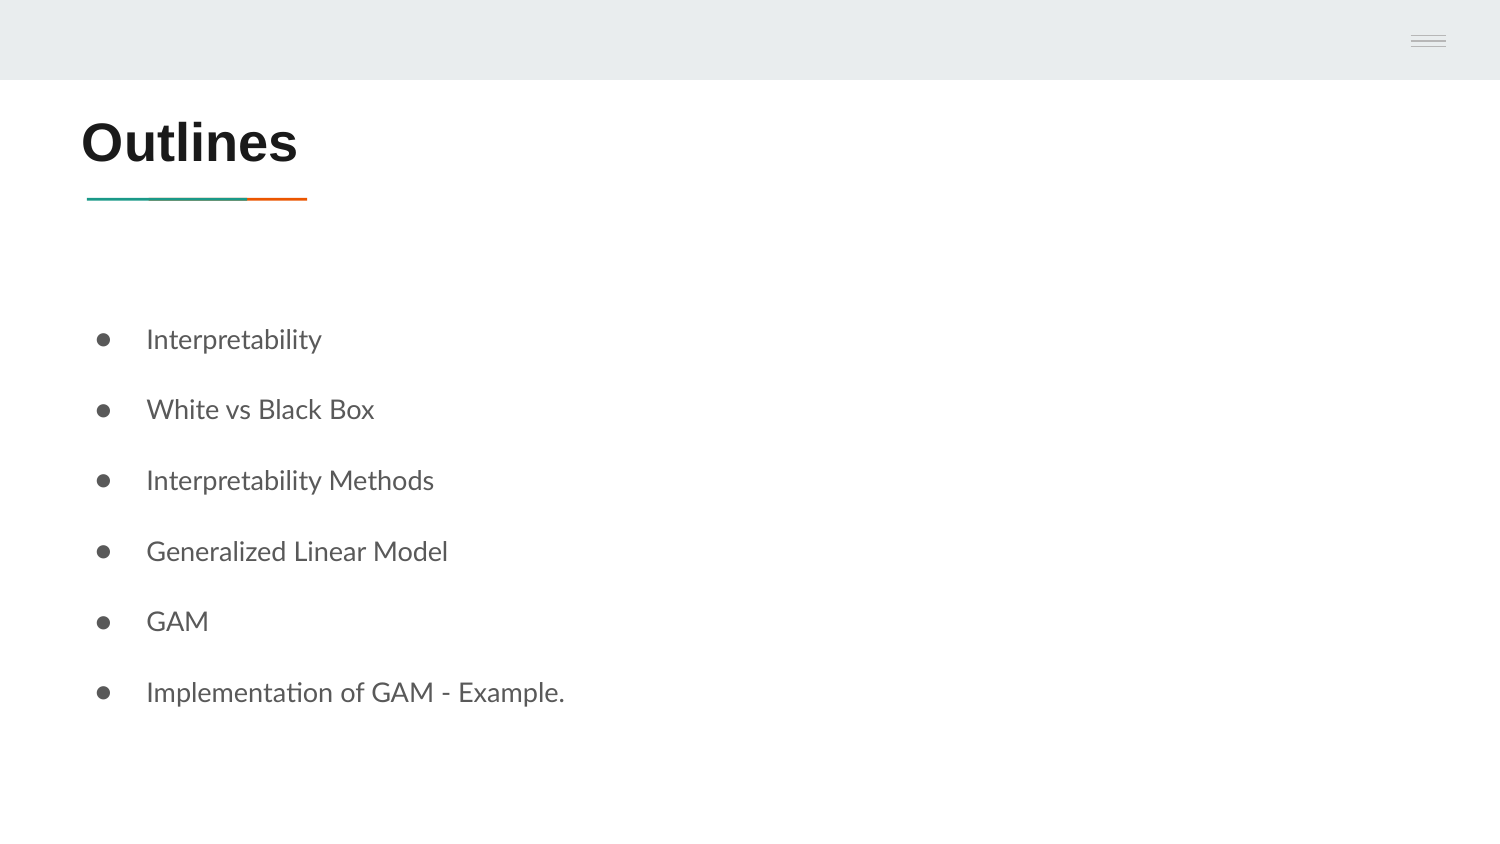

# Outlines

Interpretability
White vs Black Box
Interpretability Methods
Generalized Linear Model
GAM
Implementation of GAM - Example.